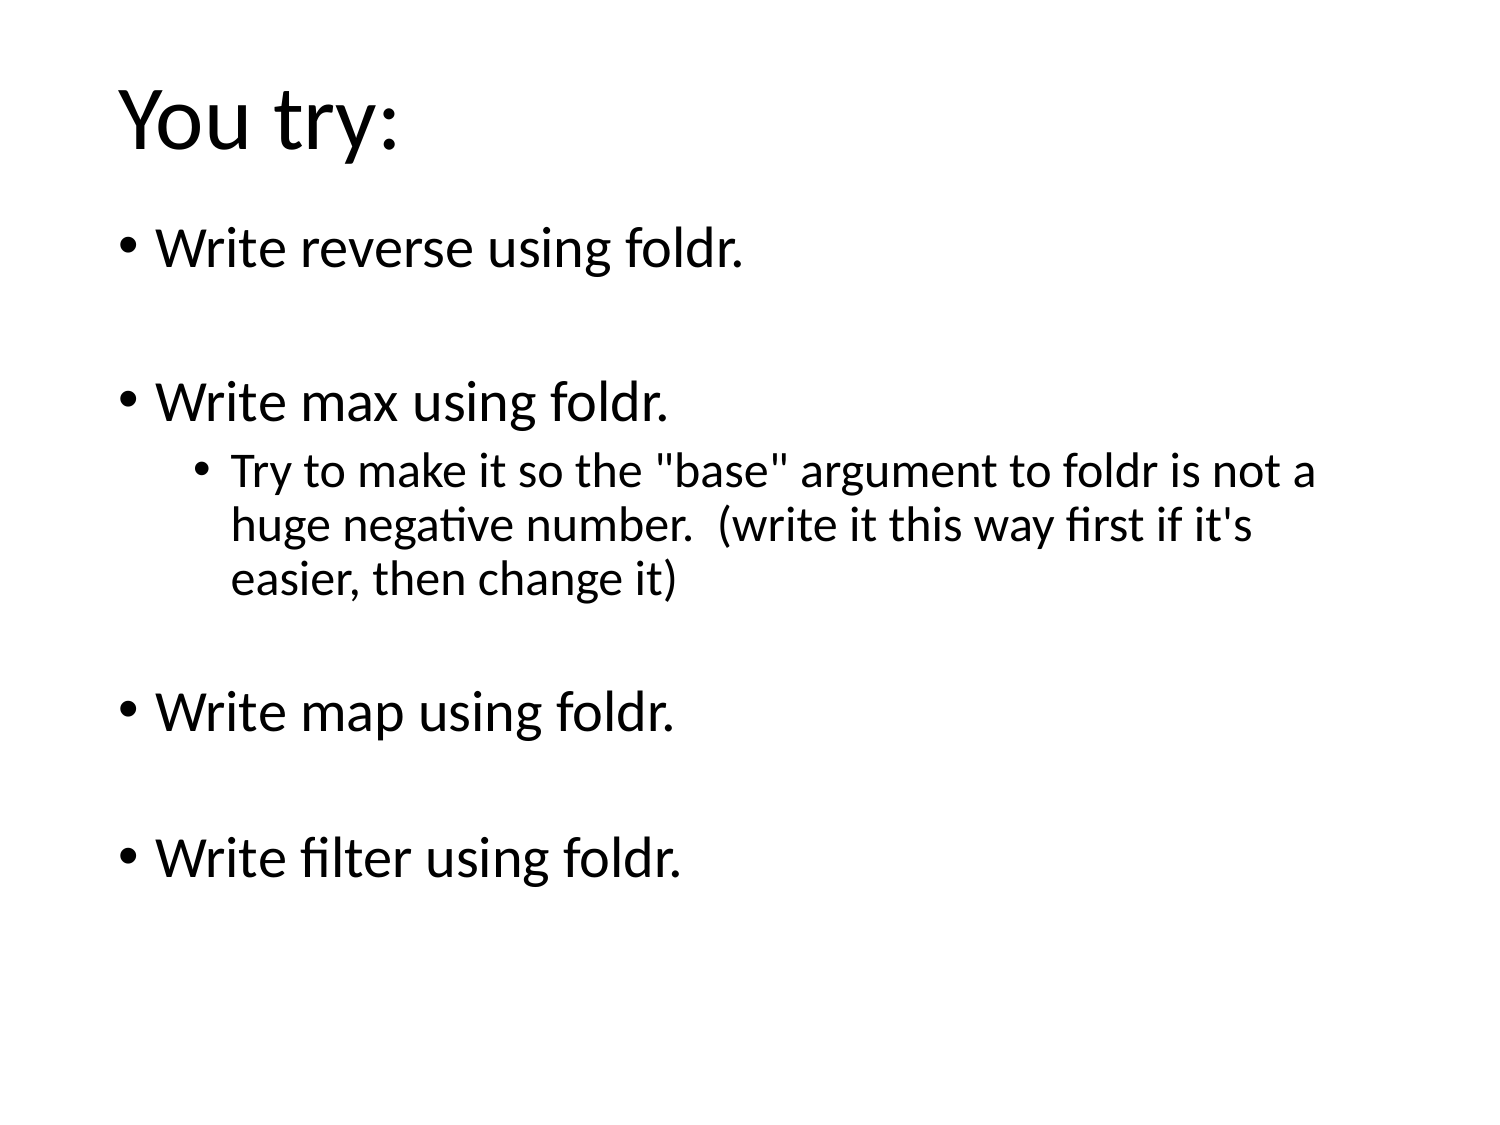

# You try:
Write reverse using foldr.
Write max using foldr.
Try to make it so the "base" argument to foldr is not a huge negative number.  (write it this way first if it's easier, then change it)
Write map using foldr.
Write filter using foldr.